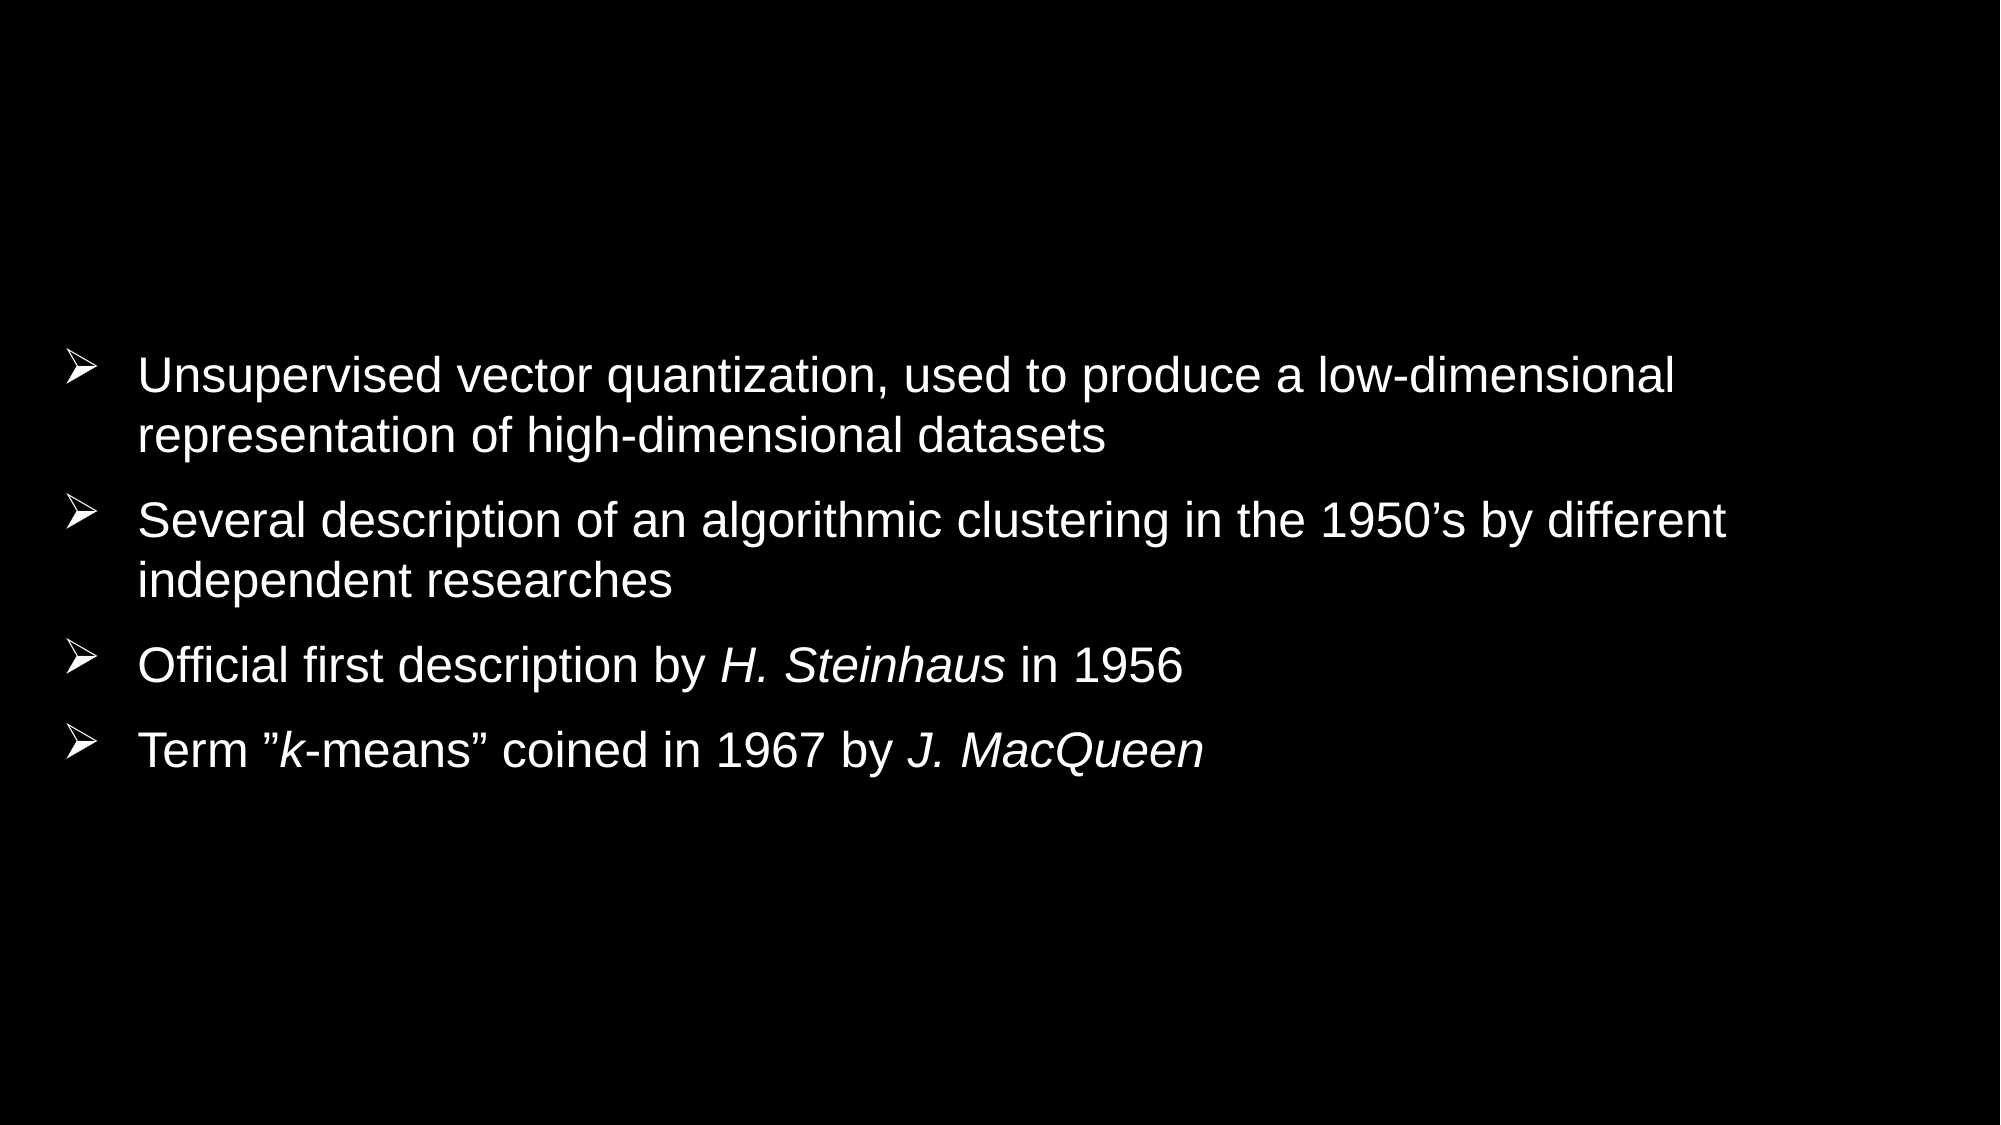

Unsupervised vector quantization, used to produce a low-dimensional representation of high-dimensional datasets
Several description of an algorithmic clustering in the 1950’s by different independent researches
Official first description by H. Steinhaus in 1956
Term ”k-means” coined in 1967 by J. MacQueen